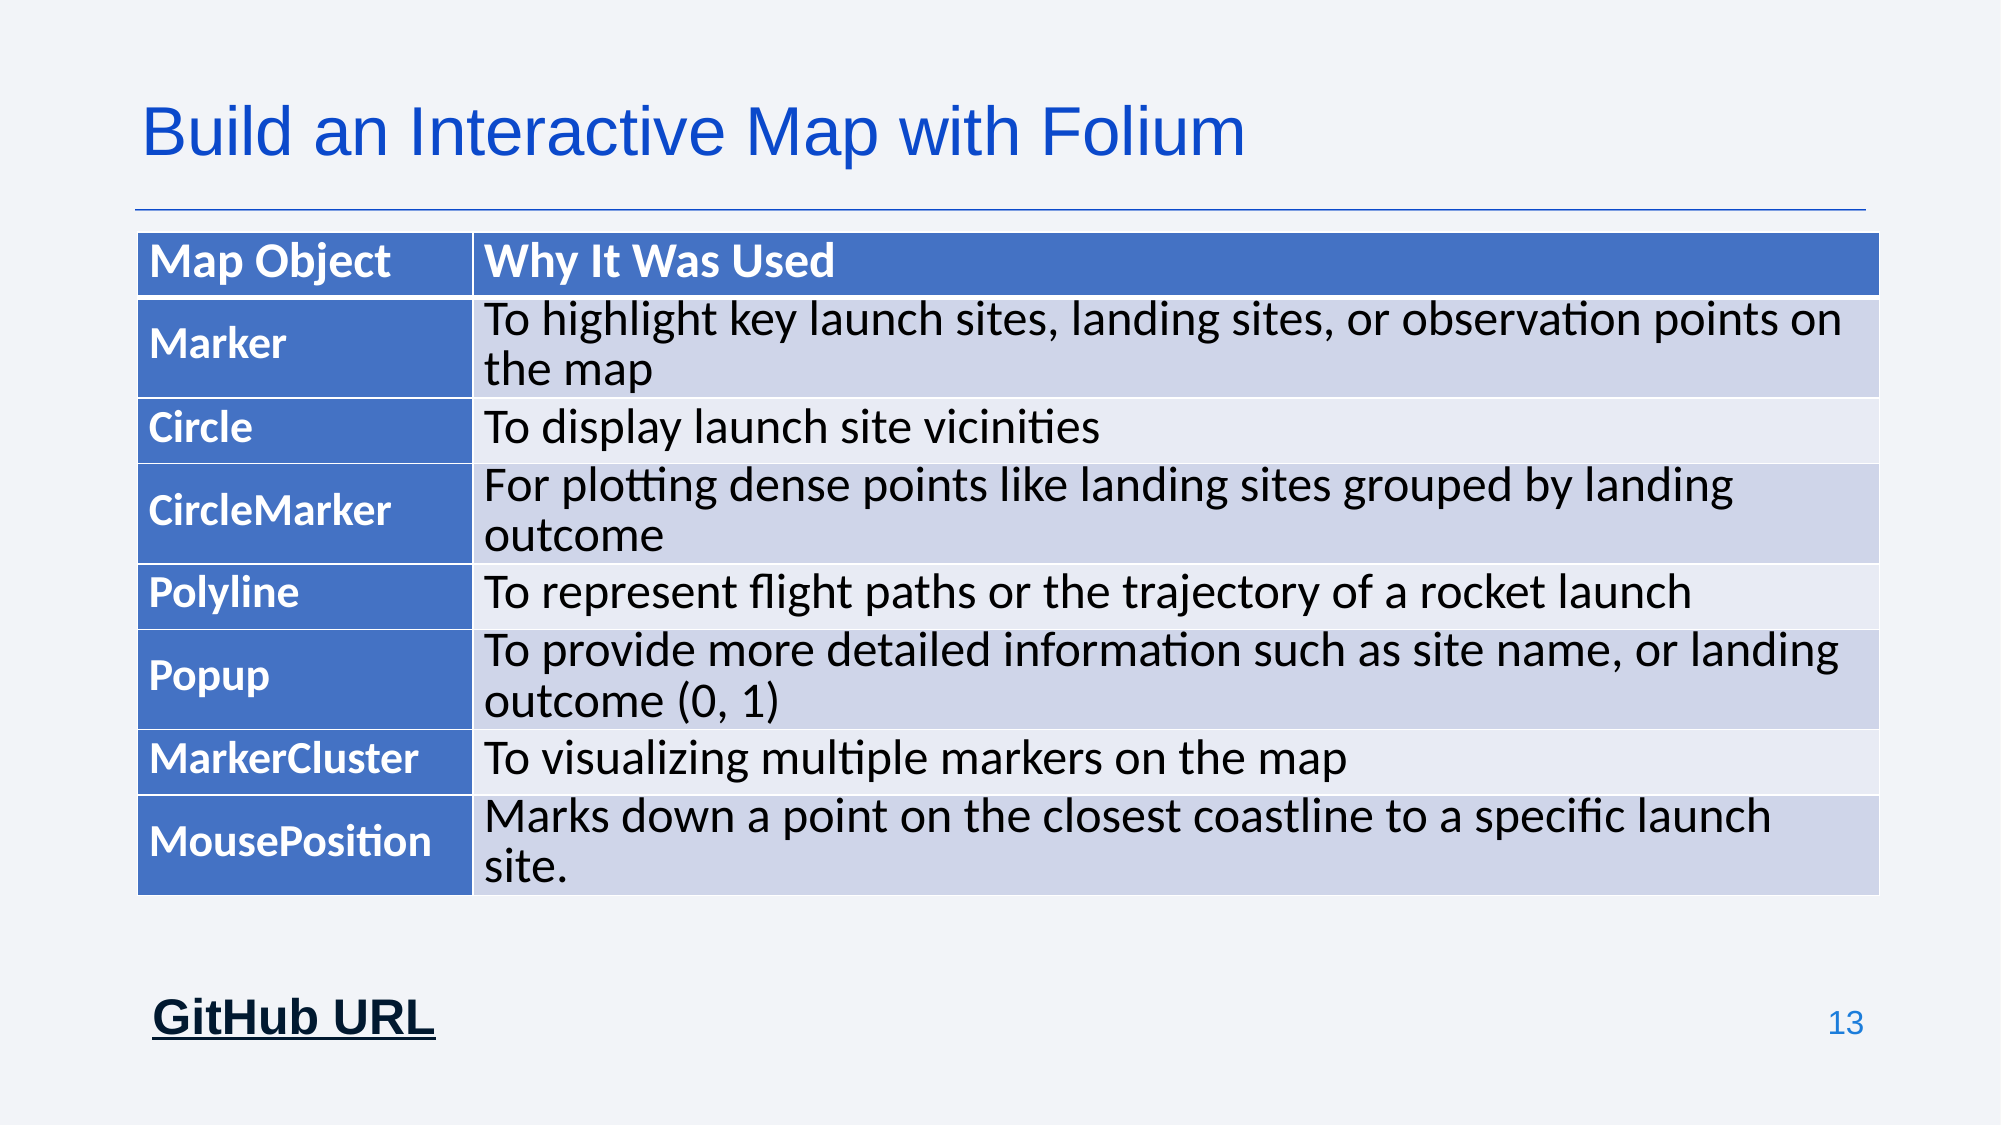

Build an Interactive Map with Folium
| Map Object | Why It Was Used |
| --- | --- |
| Marker | To highlight key launch sites, landing sites, or observation points on the map |
| Circle | To display launch site vicinities |
| CircleMarker | For plotting dense points like landing sites grouped by landing outcome |
| Polyline | To represent flight paths or the trajectory of a rocket launch |
| Popup | To provide more detailed information such as site name, or landing outcome (0, 1) |
| MarkerCluster | To visualizing multiple markers on the map |
| MousePosition | Marks down a point on the closest coastline to a specific launch site. |
GitHub URL
13